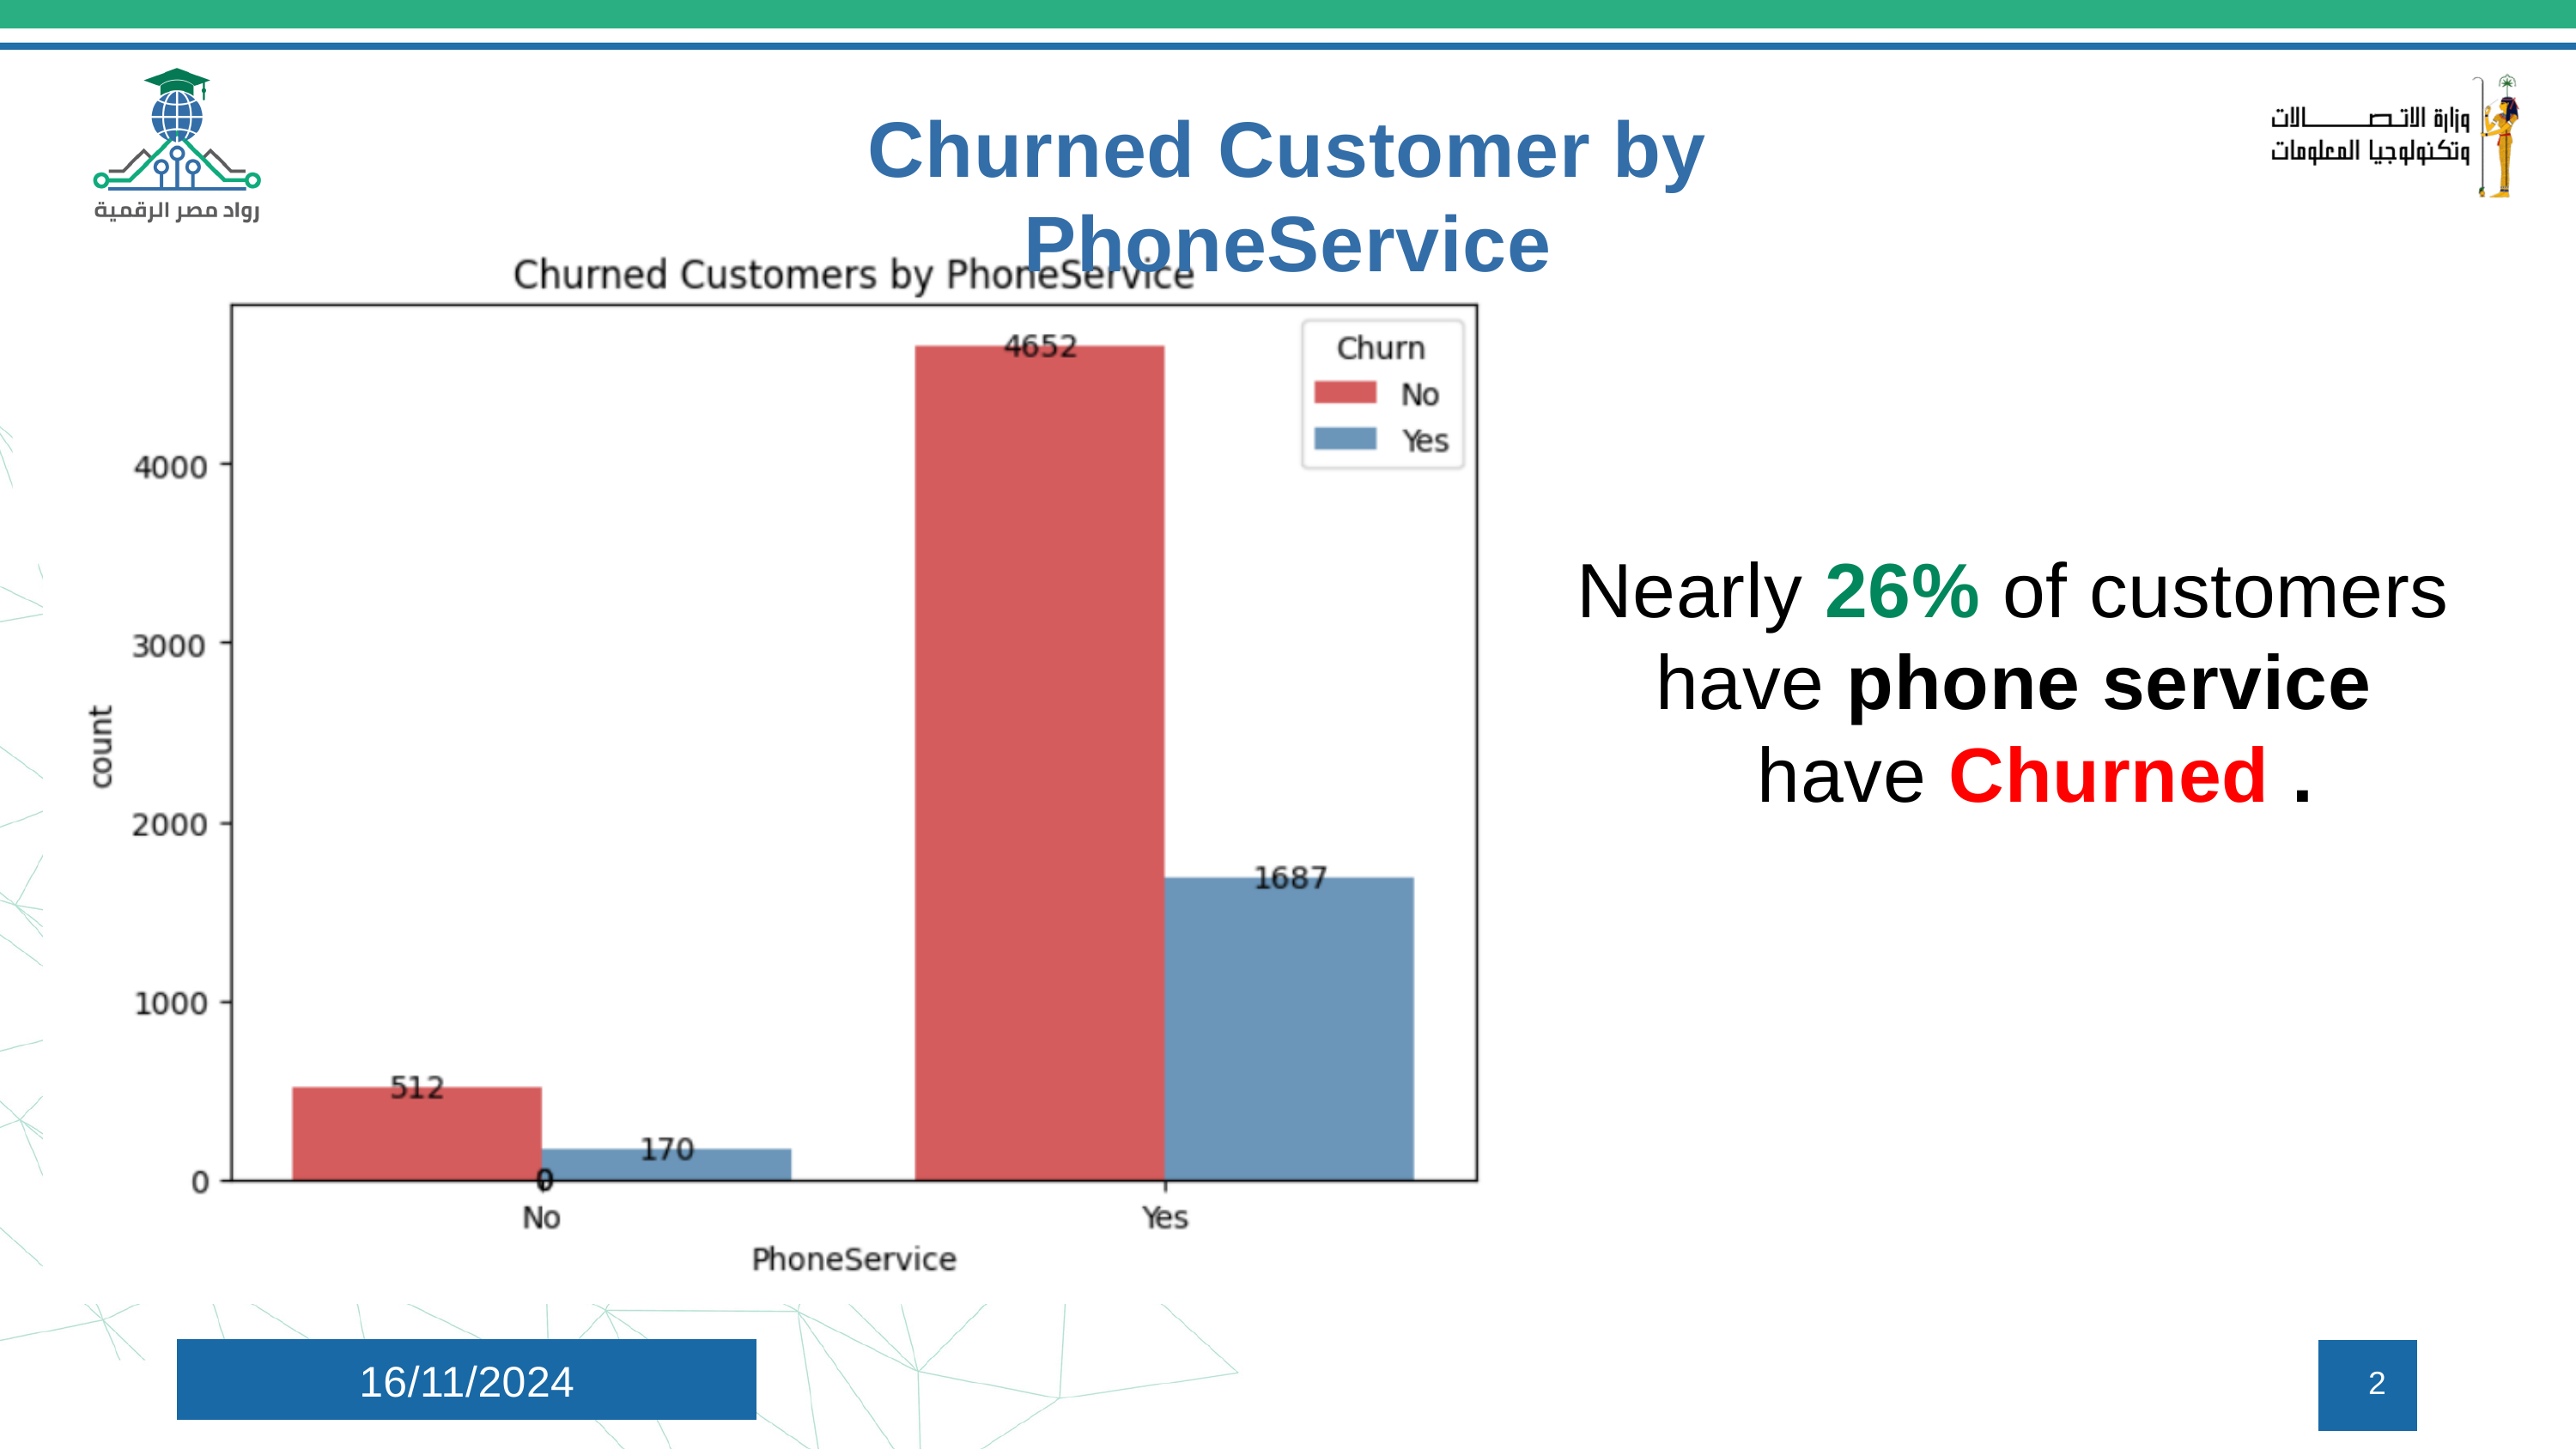

Churned Customer by PhoneService

Nearly 26% of customers   have phone service
have Churned .

16/11/2024
2